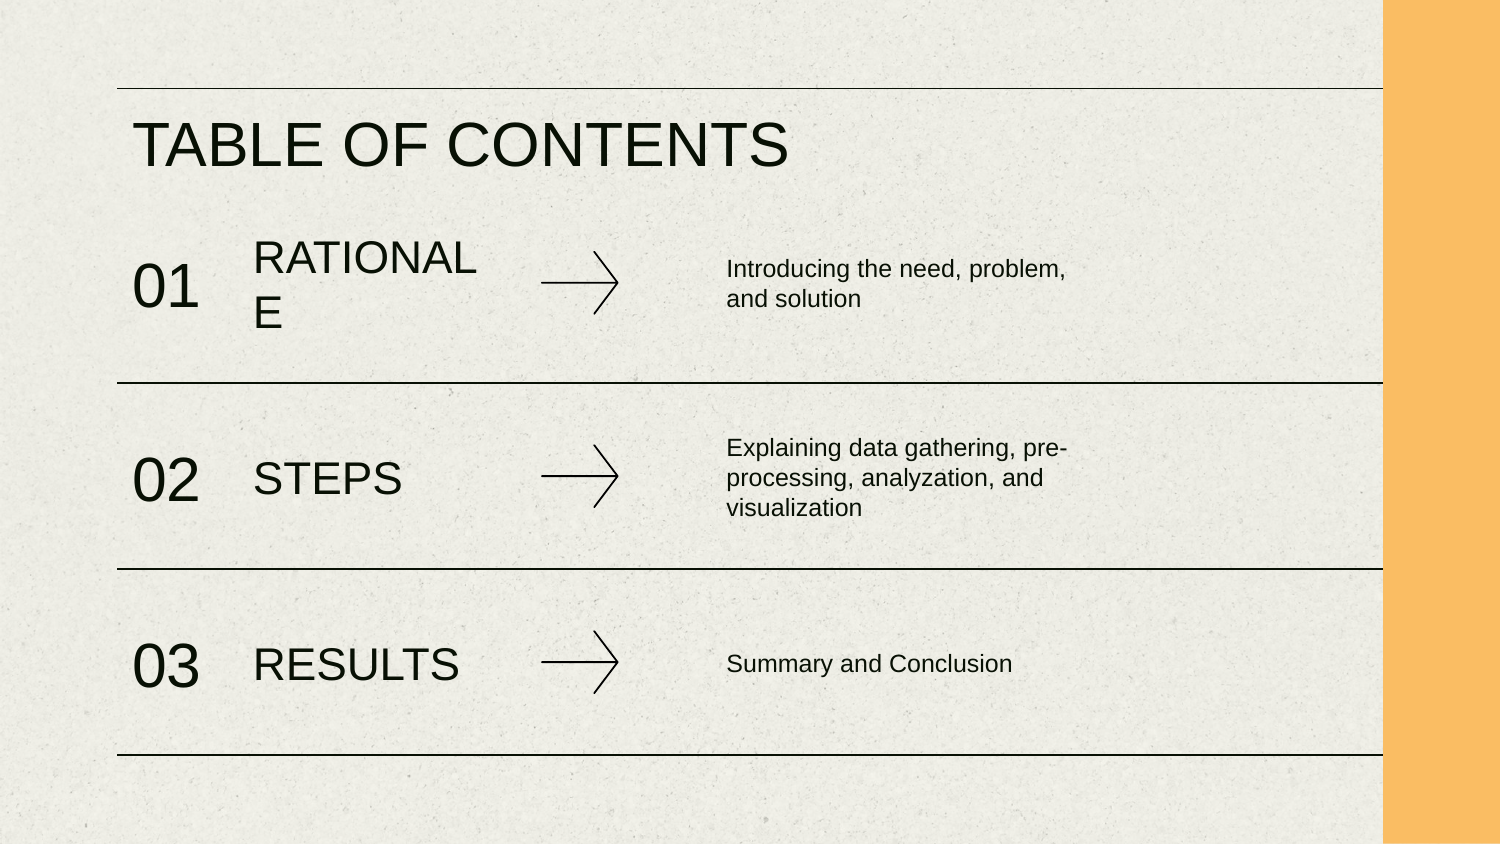

# TABLE OF CONTENTS
01
RATIONALE
Introducing the need, problem, and solution

02
STEPS
Explaining data gathering, pre-processing, analyzation, and visualization

03
RESULTS
Summary and Conclusion